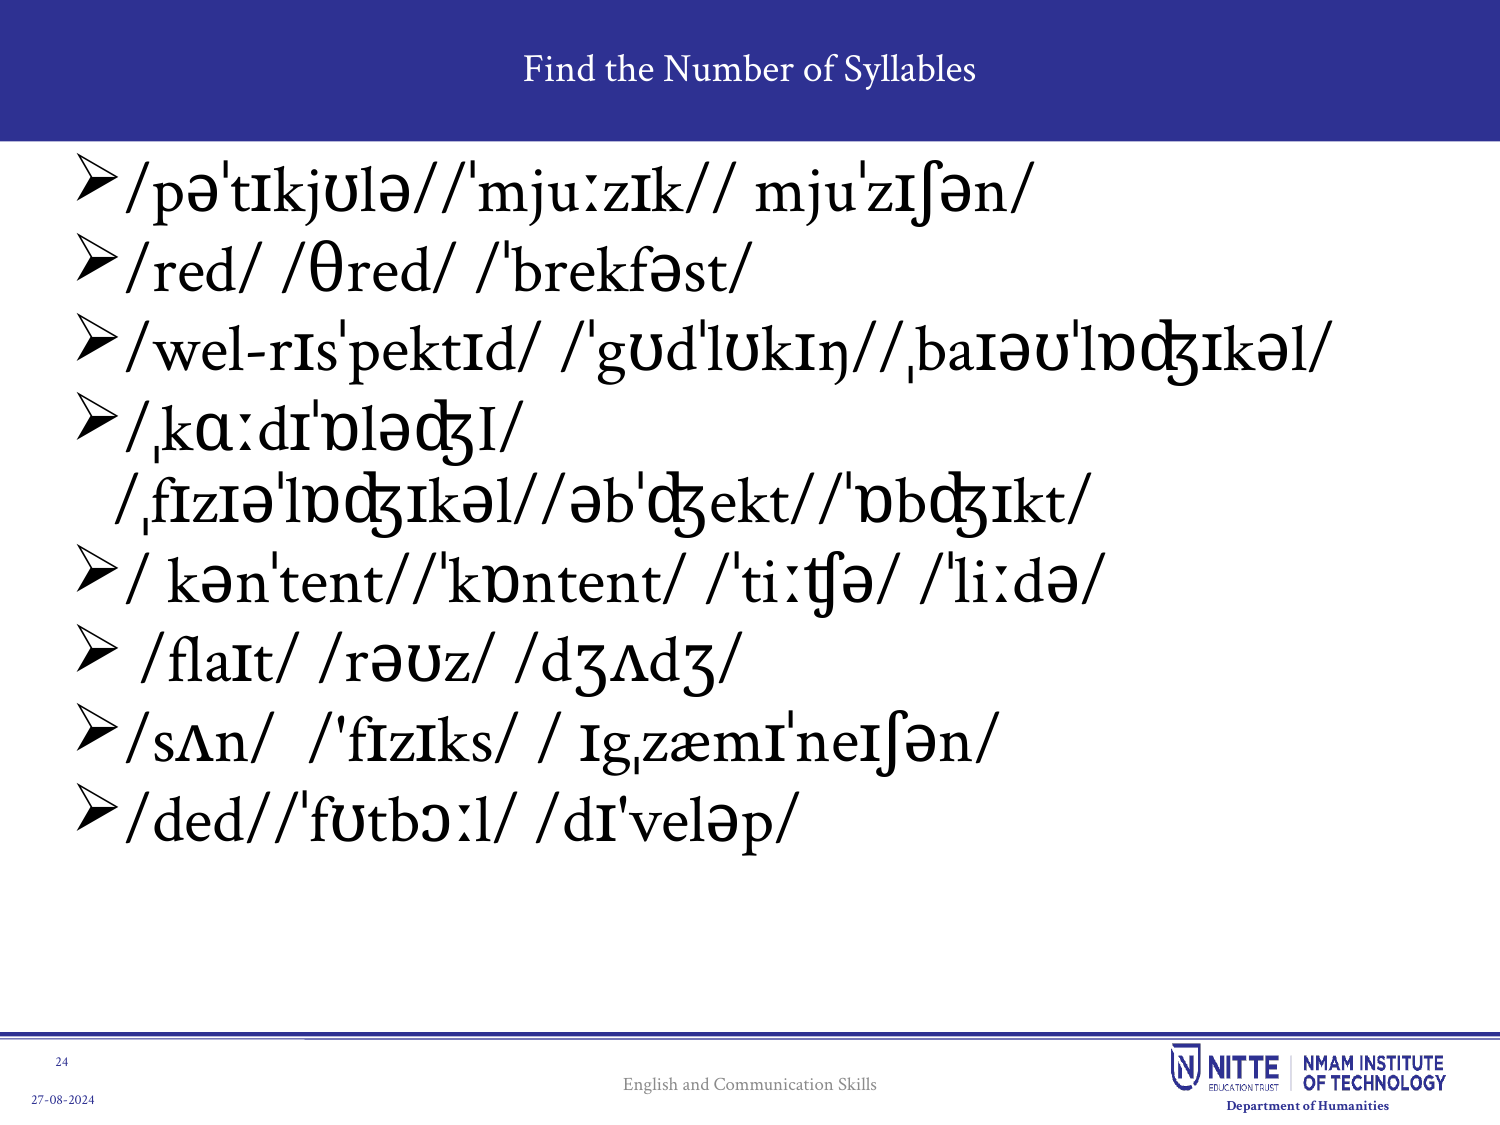

# Find the Number of Syllables
/pəˈtɪkjʊlə//ˈmjuːzɪk// mjuˈzɪʃən/
/red/ /θred/ /ˈbrekfəst/
/wel-rɪsˈpektɪd/ /ˈgʊdˈlʊkɪŋ//ˌbaɪəʊˈlɒʤɪkəl/
/ˌkɑːdɪˈɒləʤI/ /ˌfɪzɪəˈlɒʤɪkəl//əbˈʤekt//ˈɒbʤɪkt/
/ kənˈtent//ˈkɒntent/ /ˈtiːʧə/ /ˈliːdə/
 /flaɪt/ /rəʊz/ /dʒʌdʒ/
/sʌn/  /'fɪzɪks/ / ɪgˌzæmɪˈneɪʃən/
/ded//ˈfʊtbɔːl/ /dɪ'veləp/

English and Communication Skills